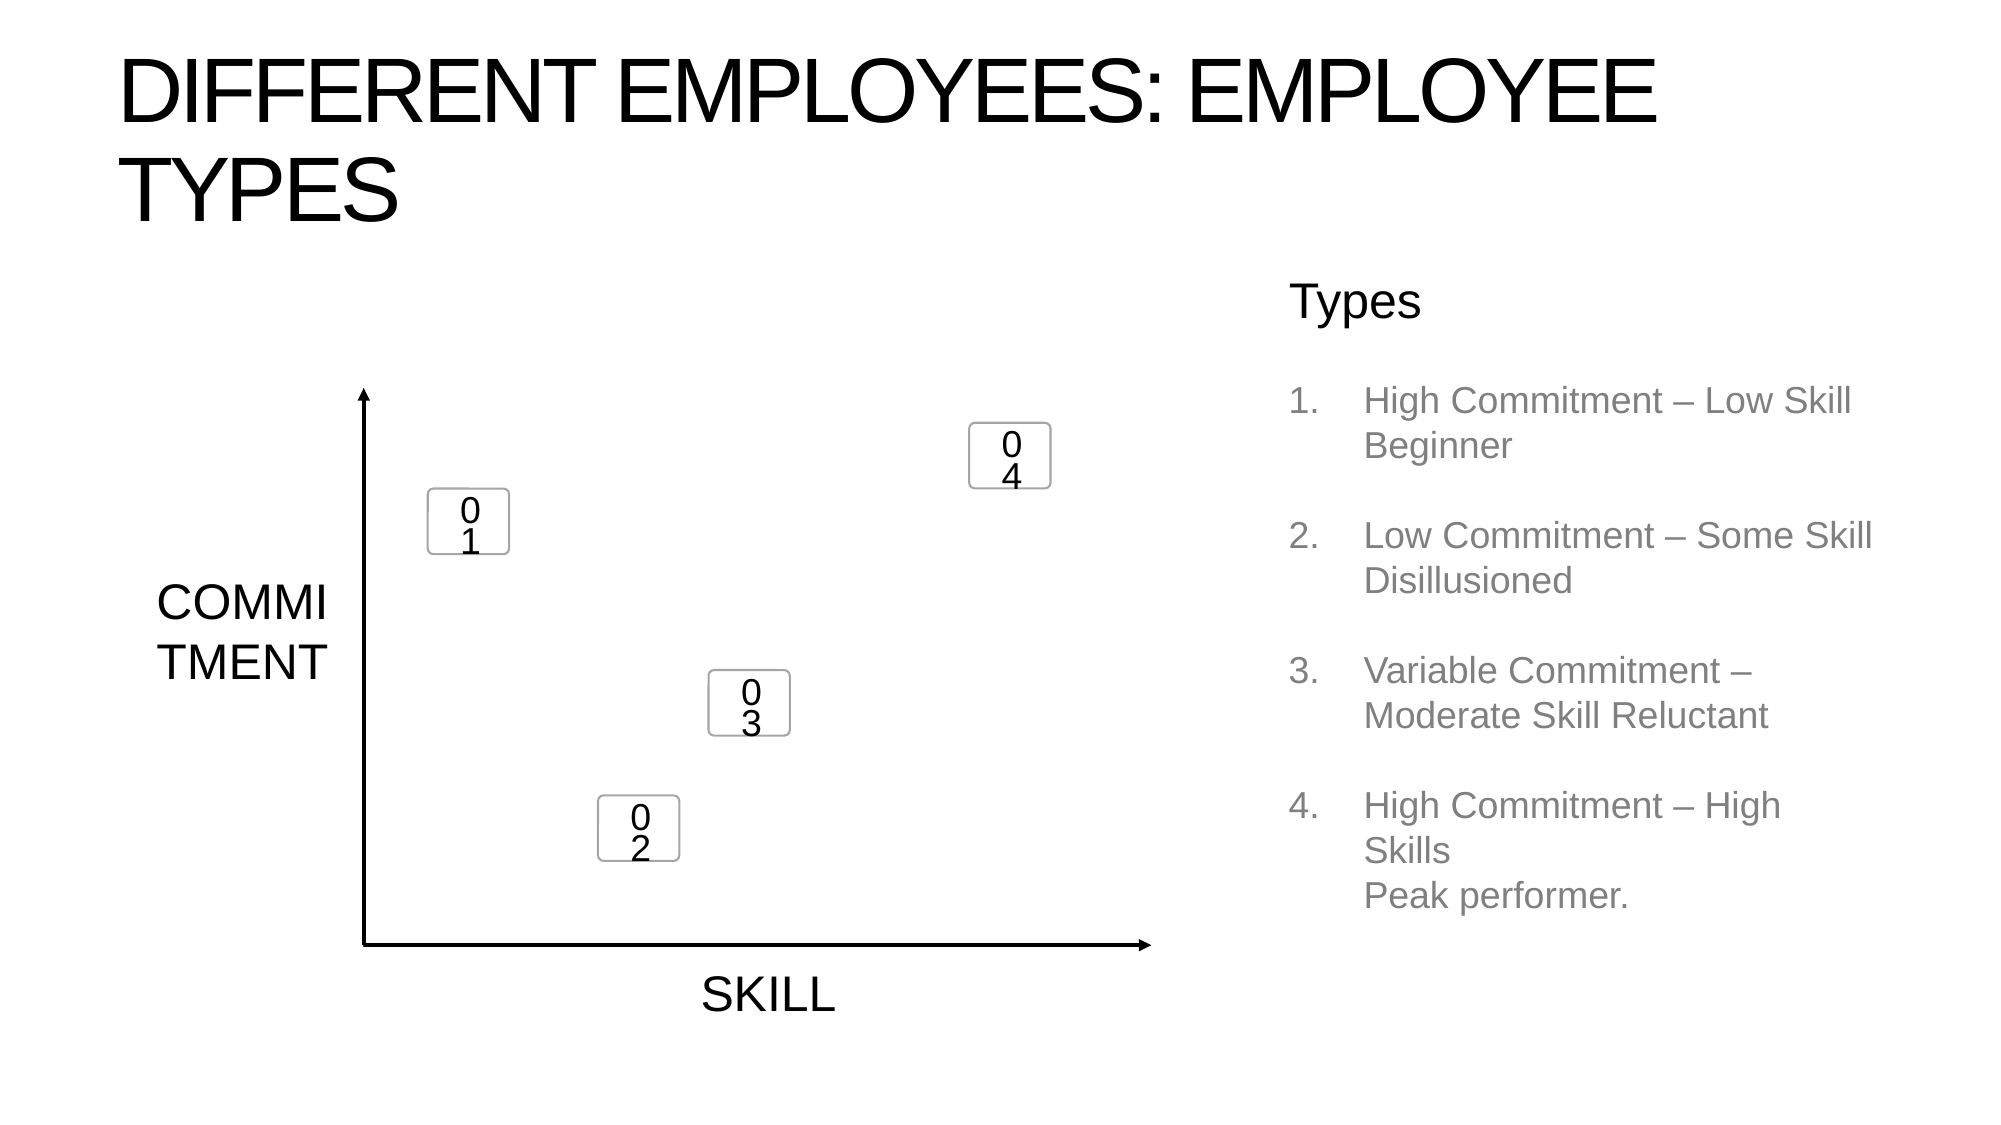

# DIFFERENT EMPLOYEES: EMPLOYEE TYPES
Types
High Commitment – Low Skill
Beginner

Low Commitment – Some Skill
Disillusioned

Variable Commitment – Moderate Skill Reluctant

High Commitment – High Skills
Peak performer.

04

01
COMMITMENT

03

02
SKILL